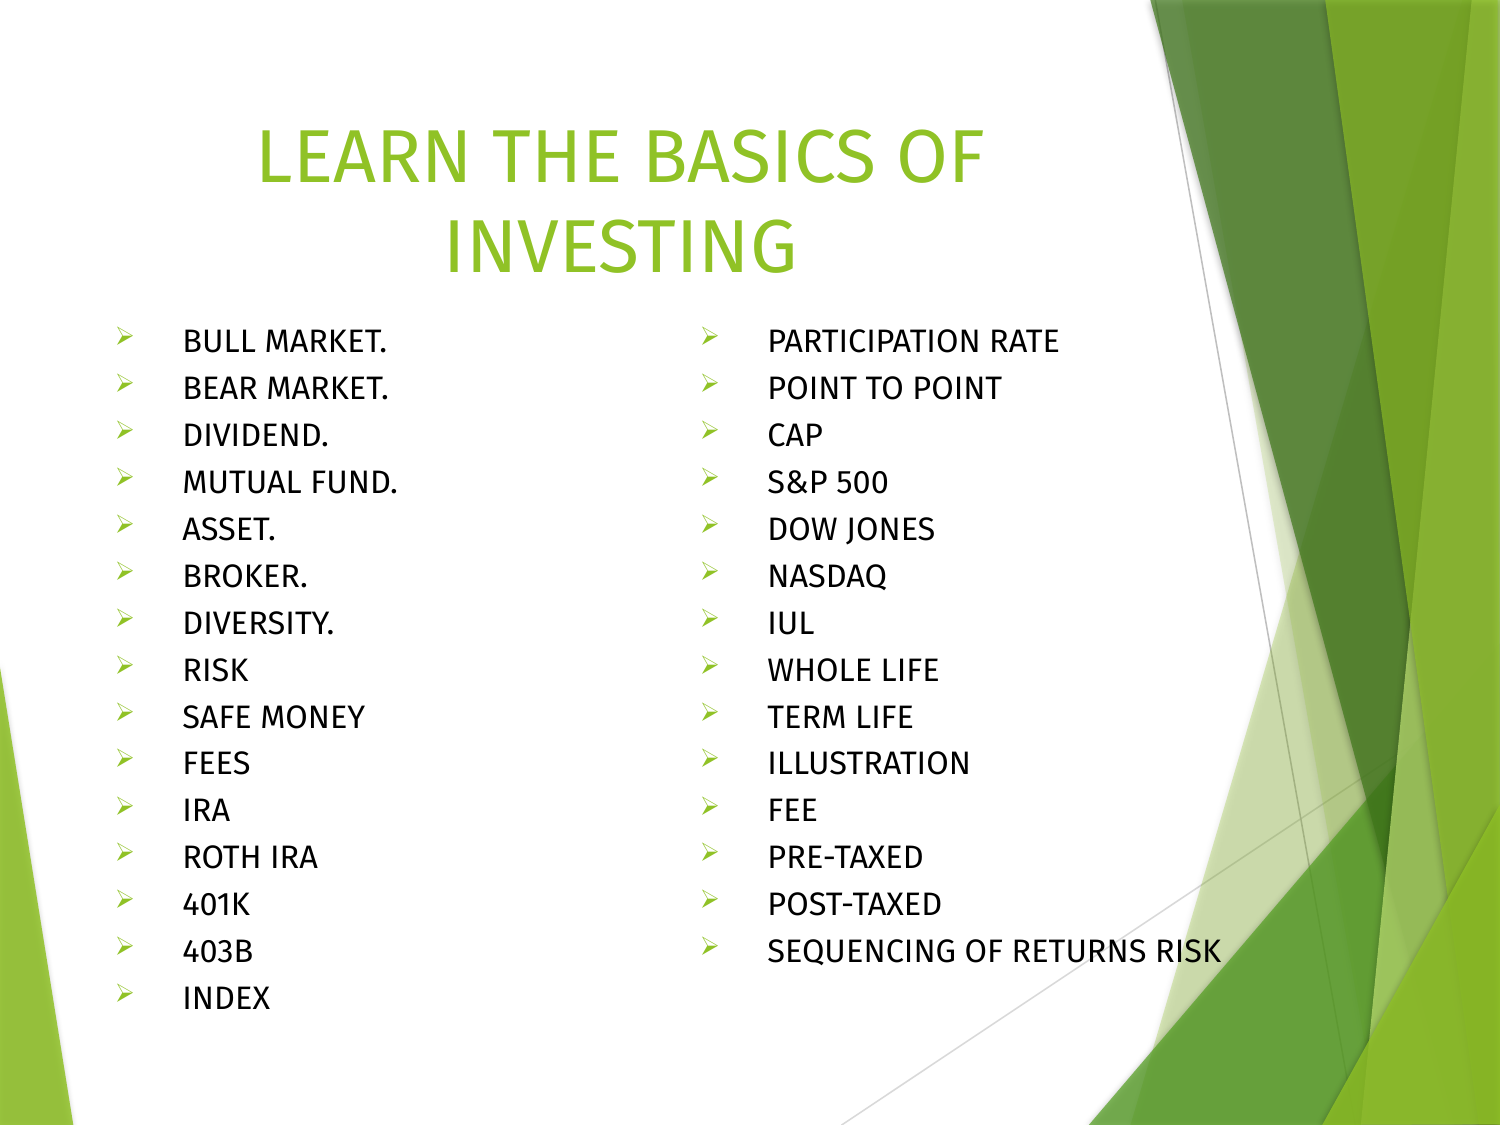

# LEARN THE BASICS OF INVESTING
Bull market.
Bear market.
Dividend.
Mutual fund.
Asset.
Broker.
Diversity.
RISK
SAFE MONEY
fees
IRA
ROTH IRA
401K
403B
index

PARTICIPATION RATE
Point to point
CAP
S&P 500
DOW JONES
NASDAQ
IUL
WHOLE LIFE
TERM LIFE
ILLUSTRATION
FEE
Pre-taxed
Post-taxed
Sequencing of returns risk